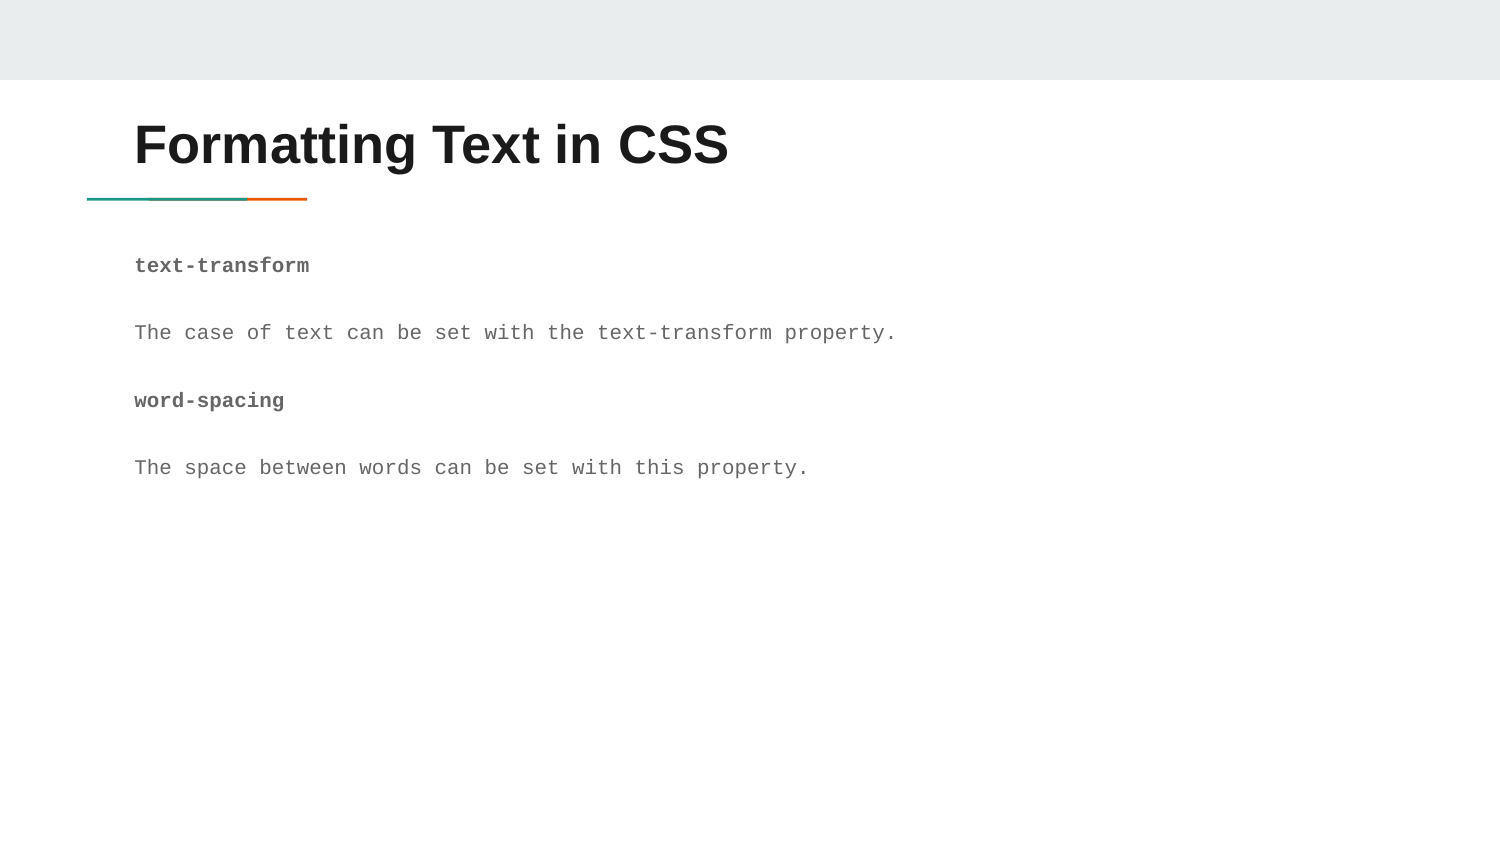

# Formatting Text in CSS
text-transform

The case of text can be set with the text-transform property.

word-spacing

The space between words can be set with this property.